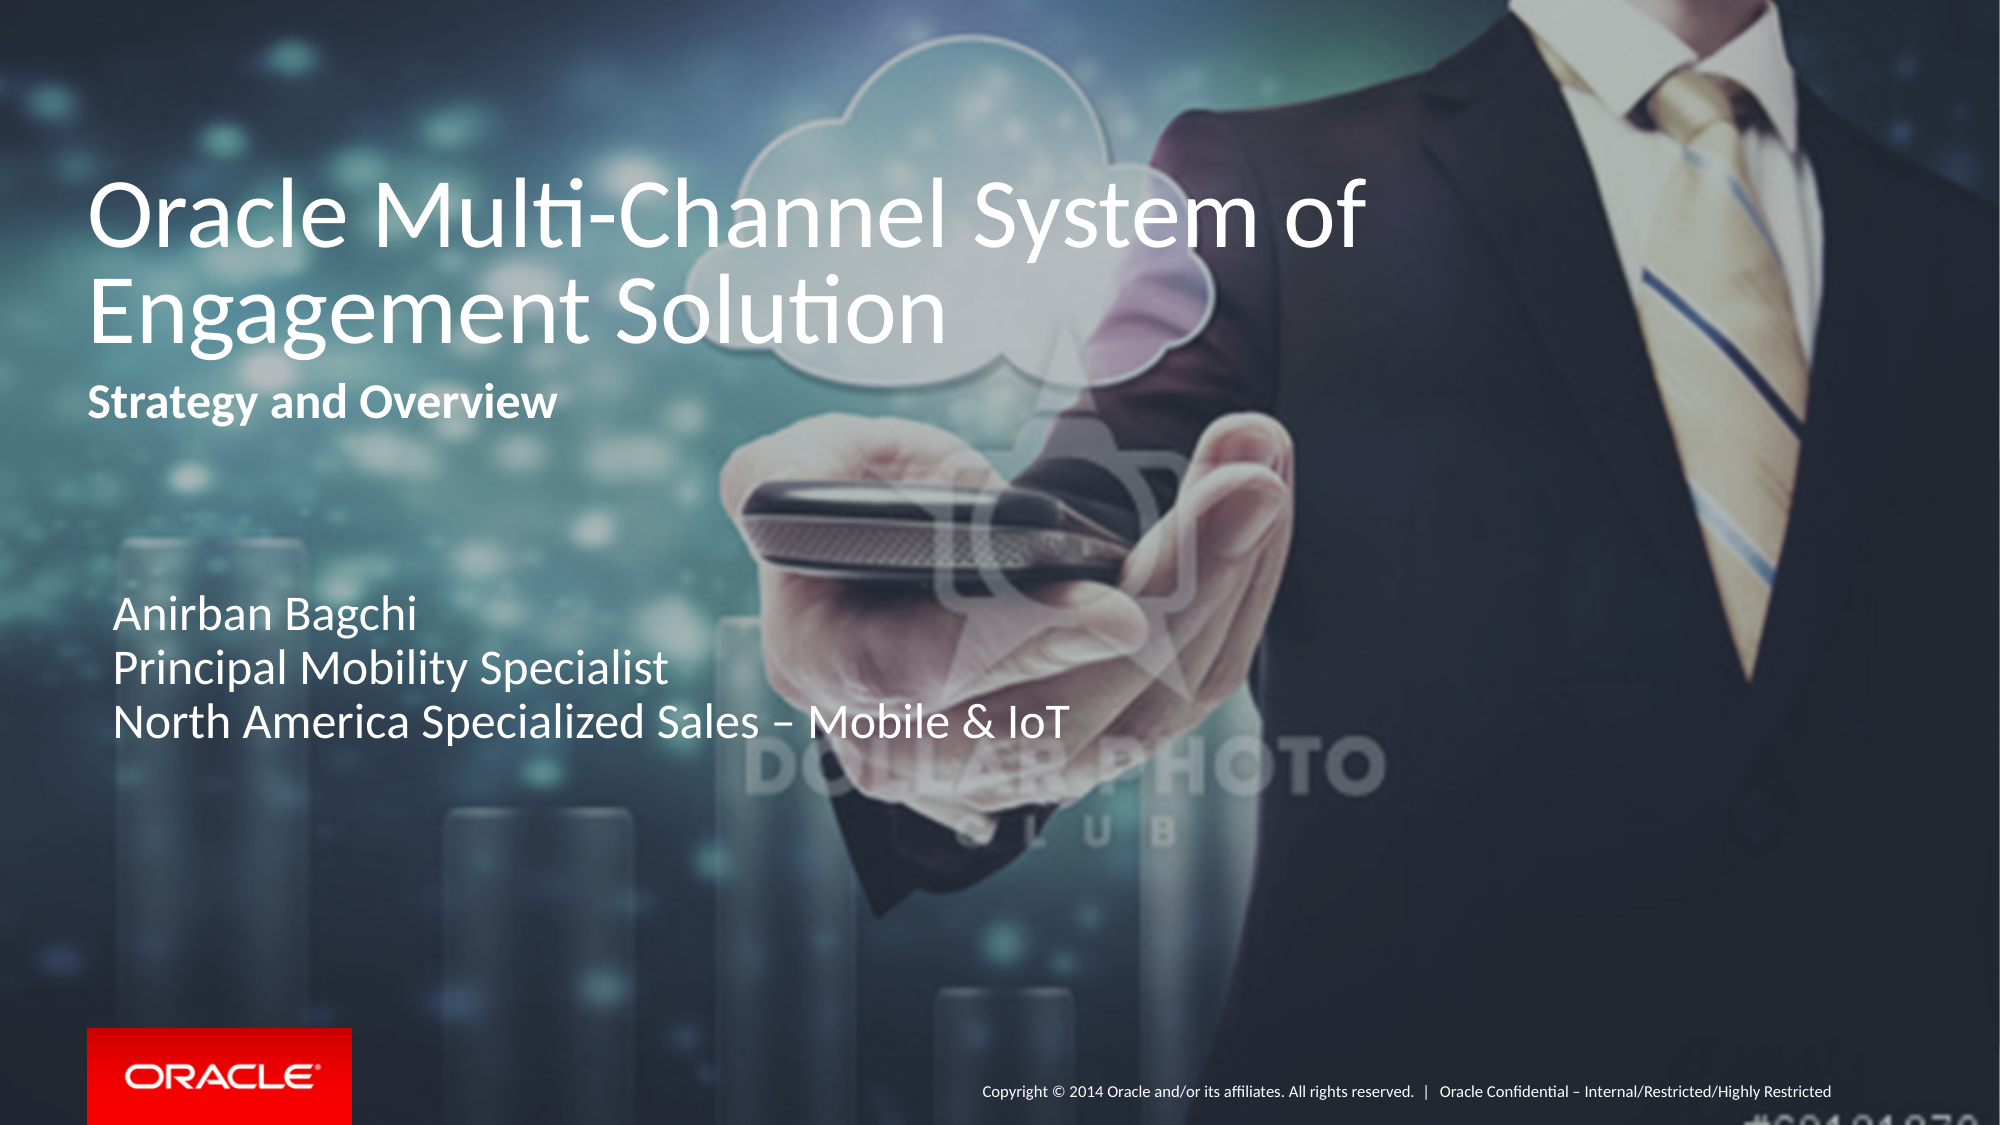

# Oracle Multi-Channel System of Engagement Solution
Strategy and Overview
Anirban Bagchi
Principal Mobility Specialist
North America Specialized Sales – Mobile & IoT

Oracle Confidential – Internal/Restricted/Highly Restricted
2